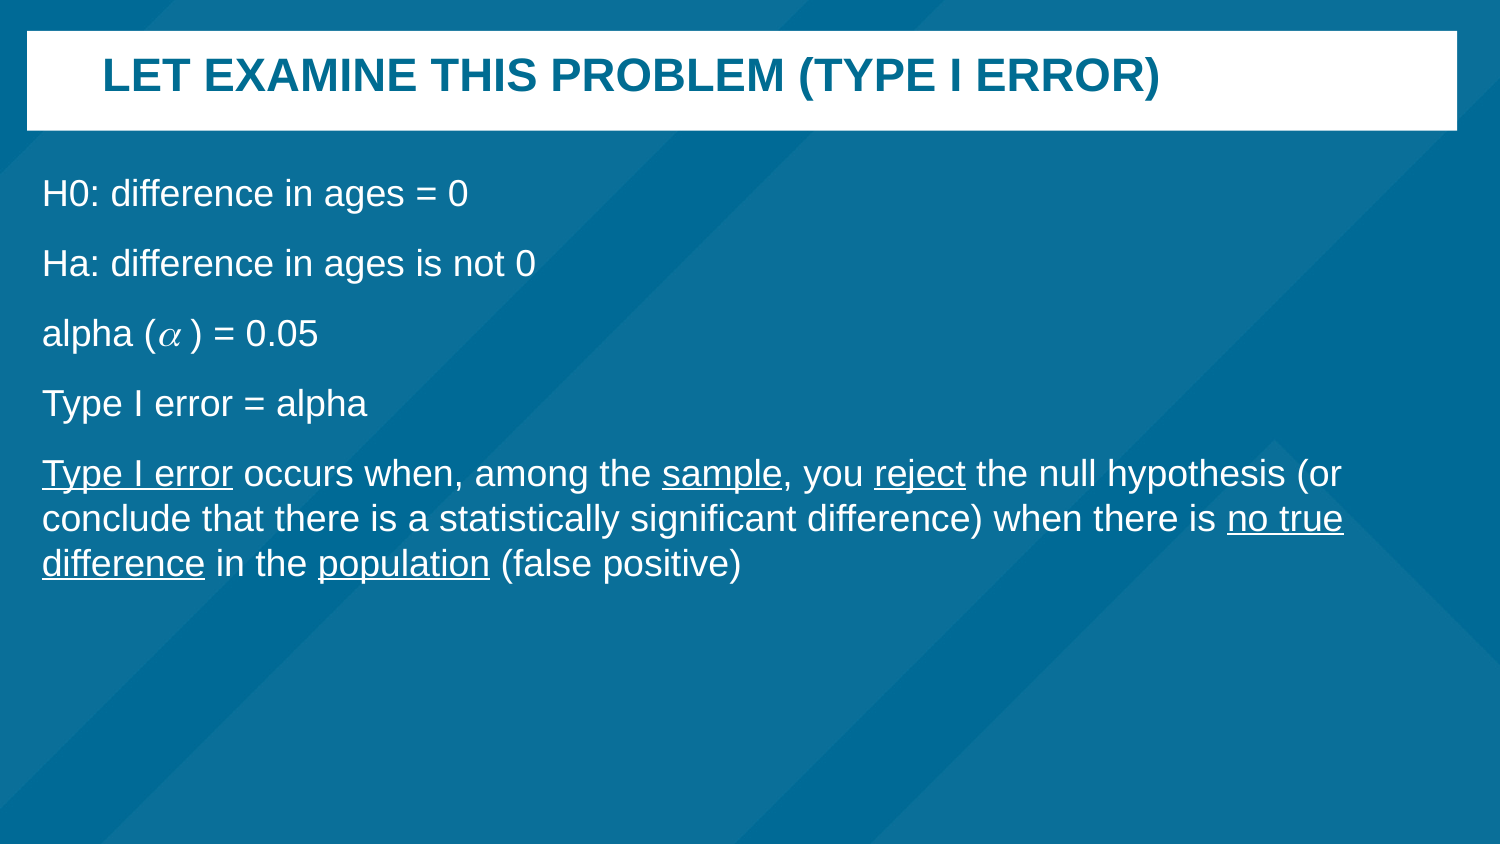

# Let examine this problem (Type I error)
H0: difference in ages = 0
Ha: difference in ages is not 0
alpha (α ) = 0.05
Type I error = alpha
Type I error occurs when, among the sample, you reject the null hypothesis (or conclude that there is a statistically significant difference) when there is no true difference in the population (false positive)